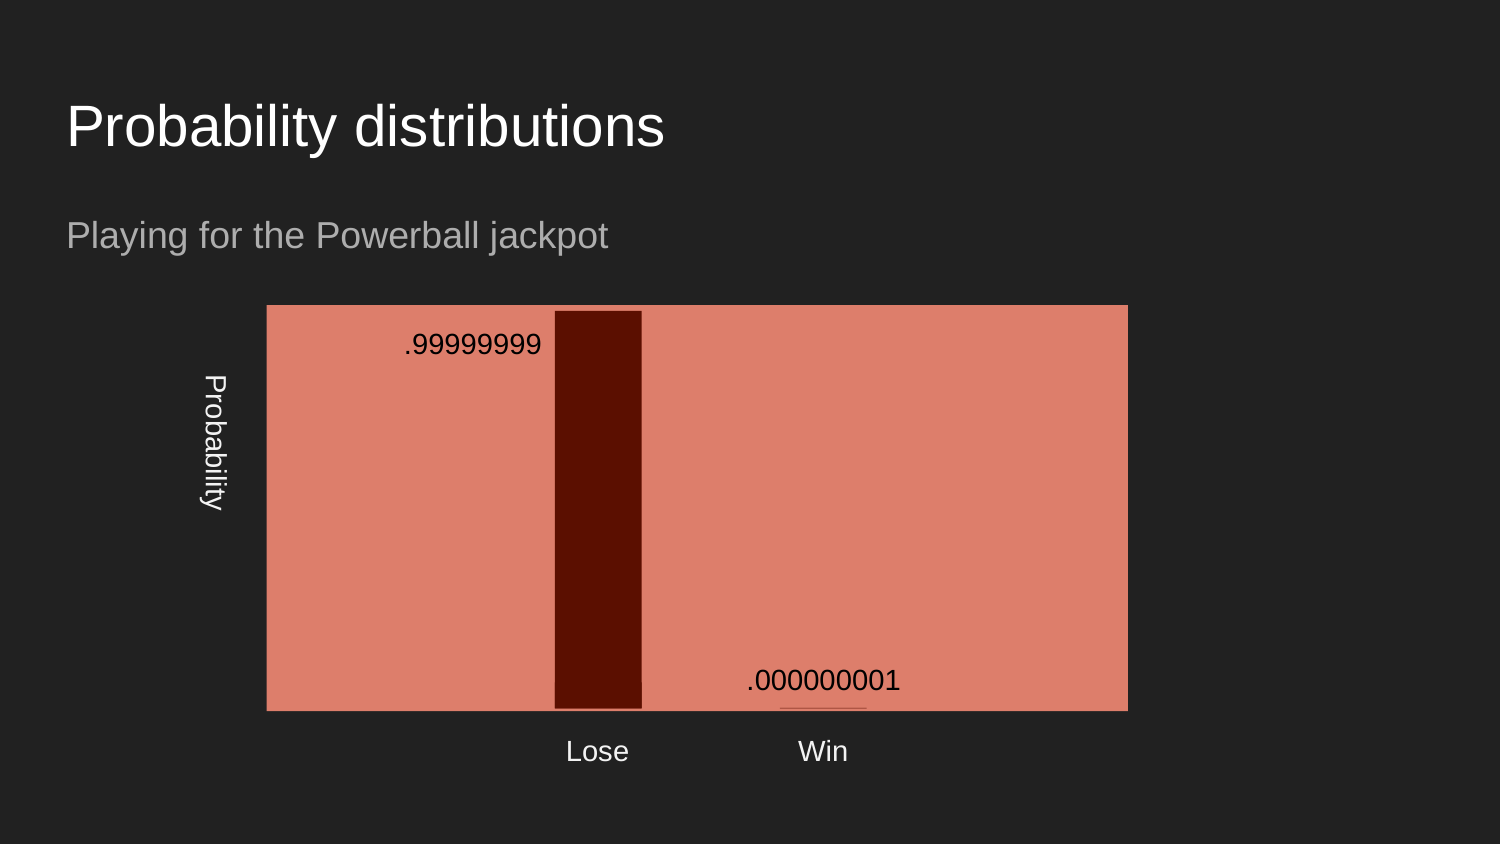

# Probability distributions
Playing for the Powerball jackpot

.99999999

Probability
.000000001

Lose
Win